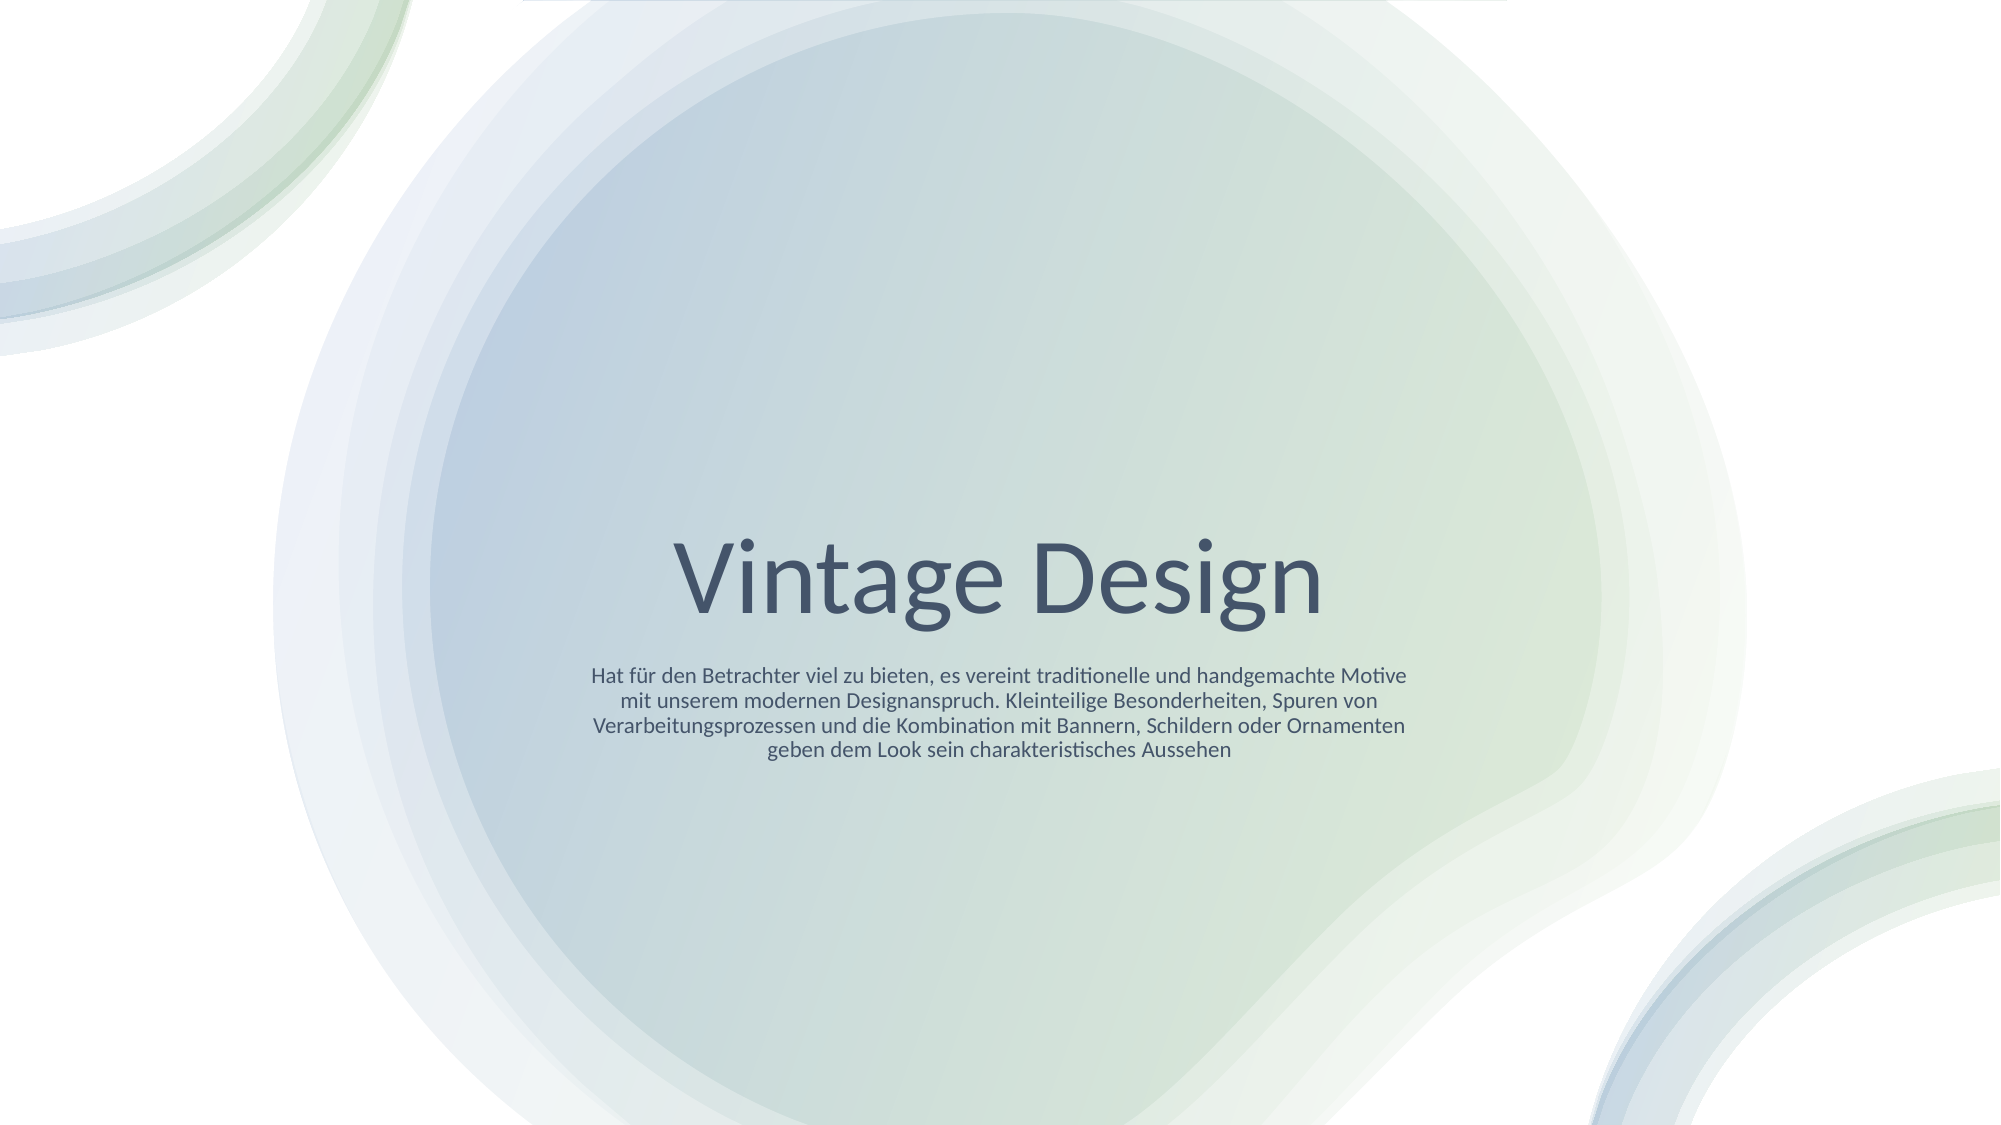

# Vintage Design
Hat für den Betrachter viel zu bieten, es vereint traditionelle und handgemachte Motive mit unserem modernen Designanspruch. Kleinteilige Besonderheiten, Spuren von Verarbeitungsprozessen und die Kombination mit Bannern, Schildern oder Ornamenten geben dem Look sein charakteristisches Aussehen